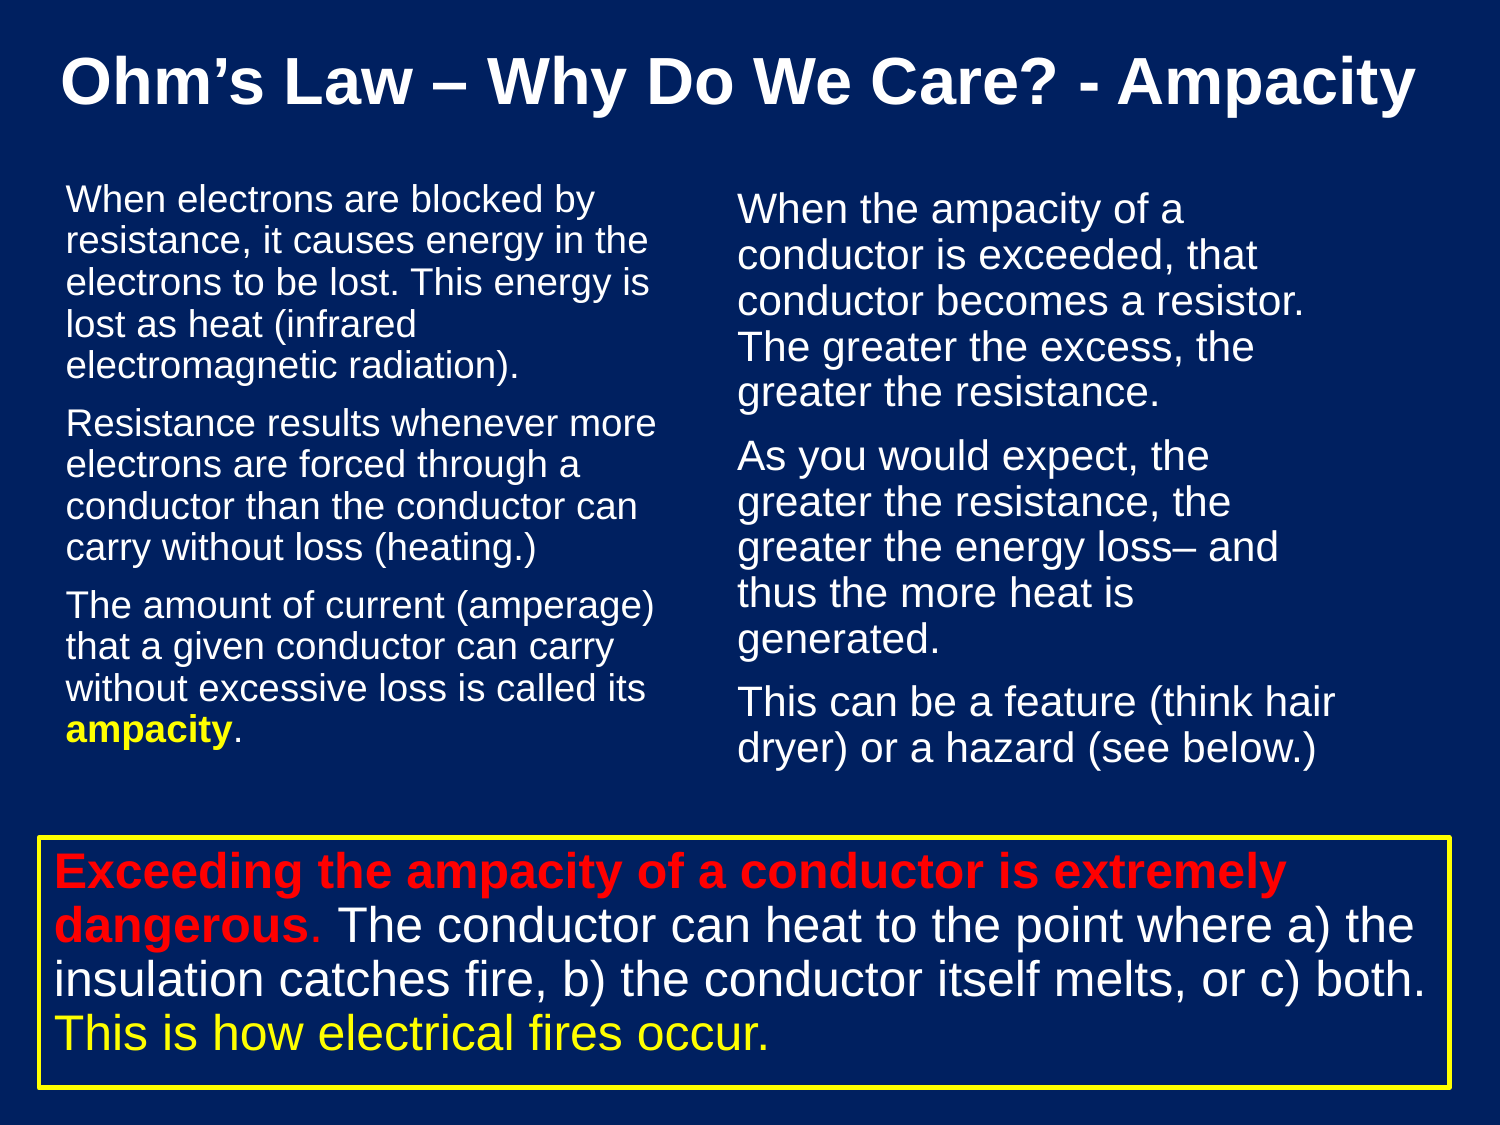

# Ohm’s Law – Why Do We Care? - Ampacity
When electrons are blocked by resistance, it causes energy in the electrons to be lost. This energy is lost as heat (infrared electromagnetic radiation).
Resistance results whenever more electrons are forced through a conductor than the conductor can carry without loss (heating.)
The amount of current (amperage) that a given conductor can carry without excessive loss is called its ampacity.
When the ampacity of a conductor is exceeded, that conductor becomes a resistor. The greater the excess, the greater the resistance.
As you would expect, the greater the resistance, the greater the energy loss– and thus the more heat is generated.
This can be a feature (think hair dryer) or a hazard (see below.)
Exceeding the ampacity of a conductor is extremely dangerous. The conductor can heat to the point where a) the insulation catches fire, b) the conductor itself melts, or c) both. This is how electrical fires occur.